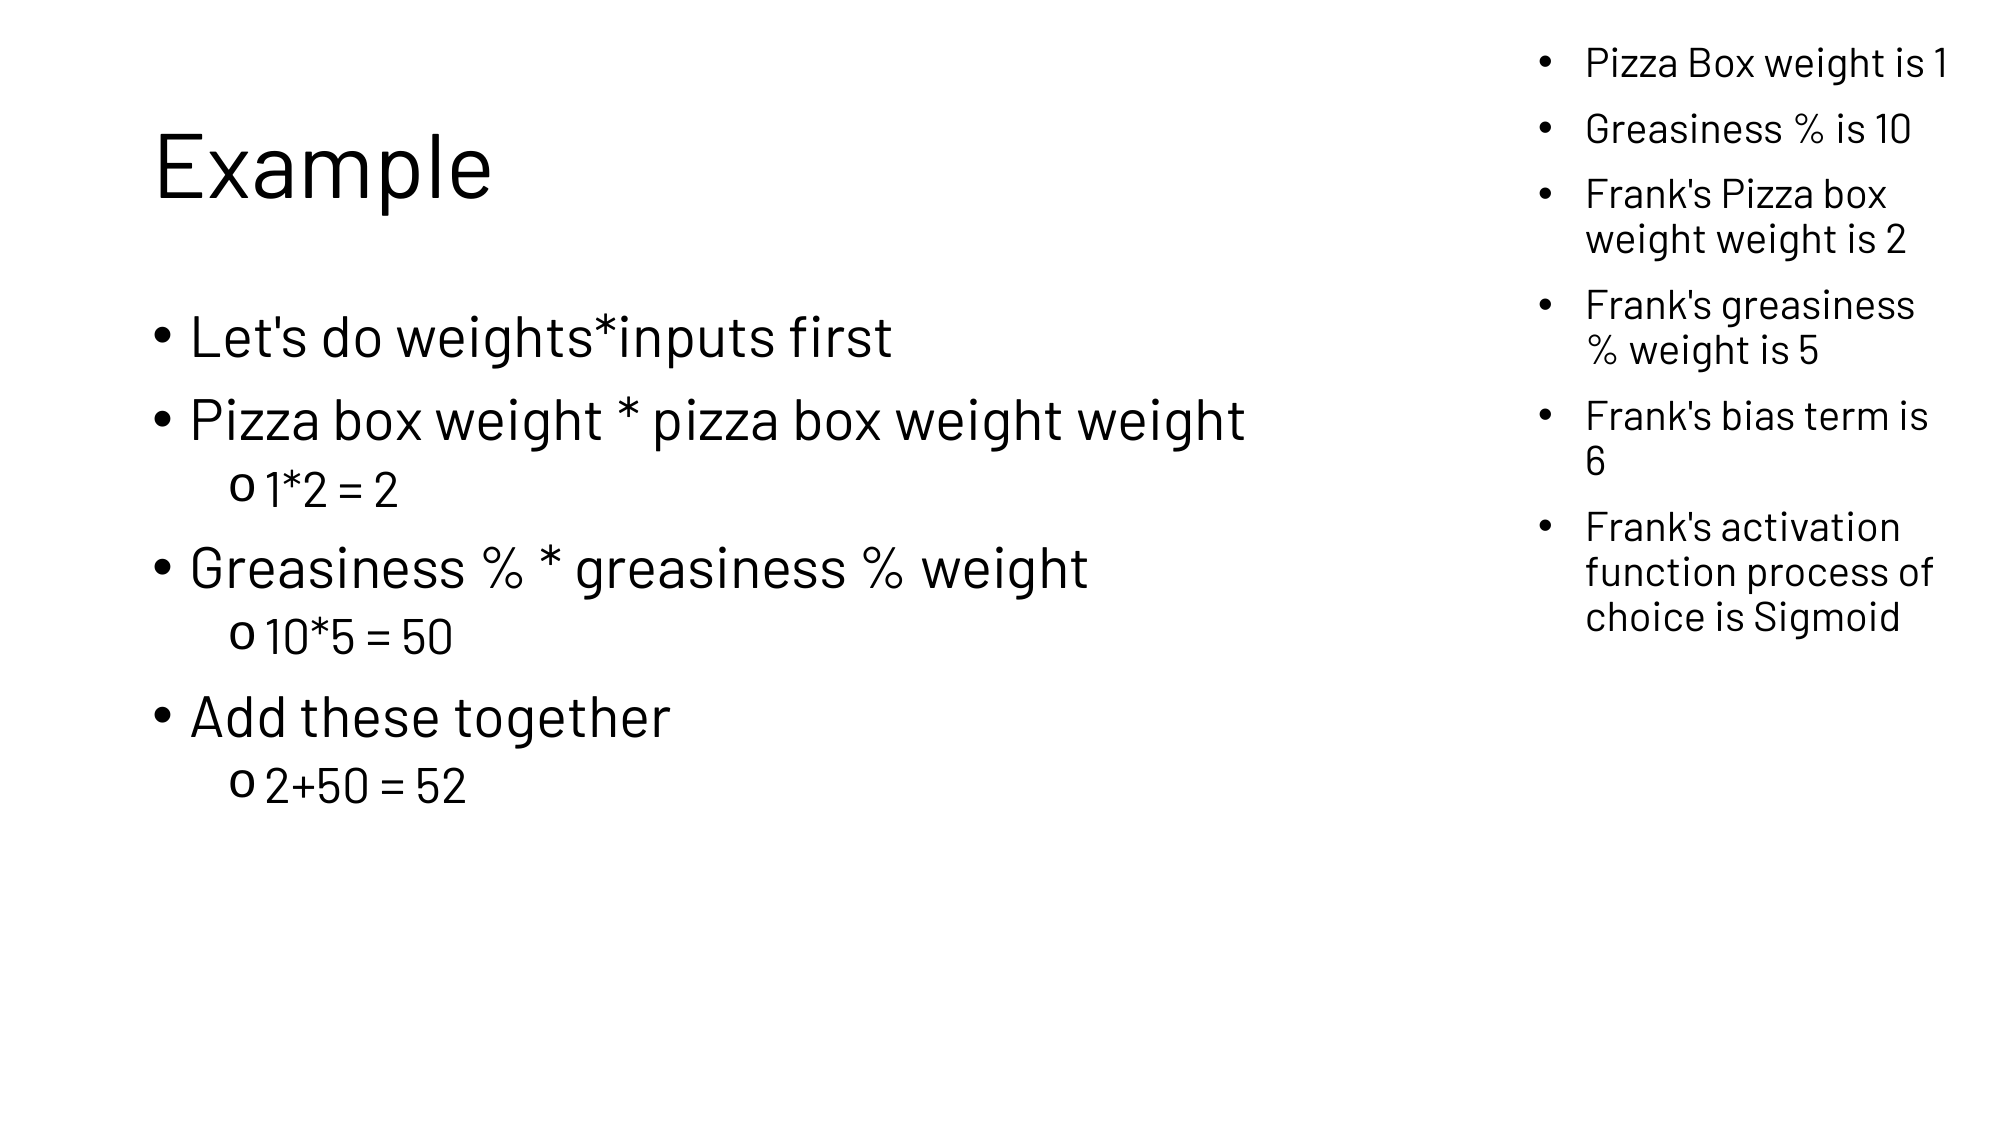

Pizza Box weight is 1
Greasiness % is 10
Frank's Pizza box weight weight is 2
Frank's greasiness % weight is 5
Frank's bias term is 6
Frank's activation function process of choice is Sigmoid
# Example
Let's do weights*inputs first
Pizza box weight * pizza box weight weight
1*2 = 2
Greasiness % * greasiness % weight
10*5 = 50
Add these together
2+50 = 52